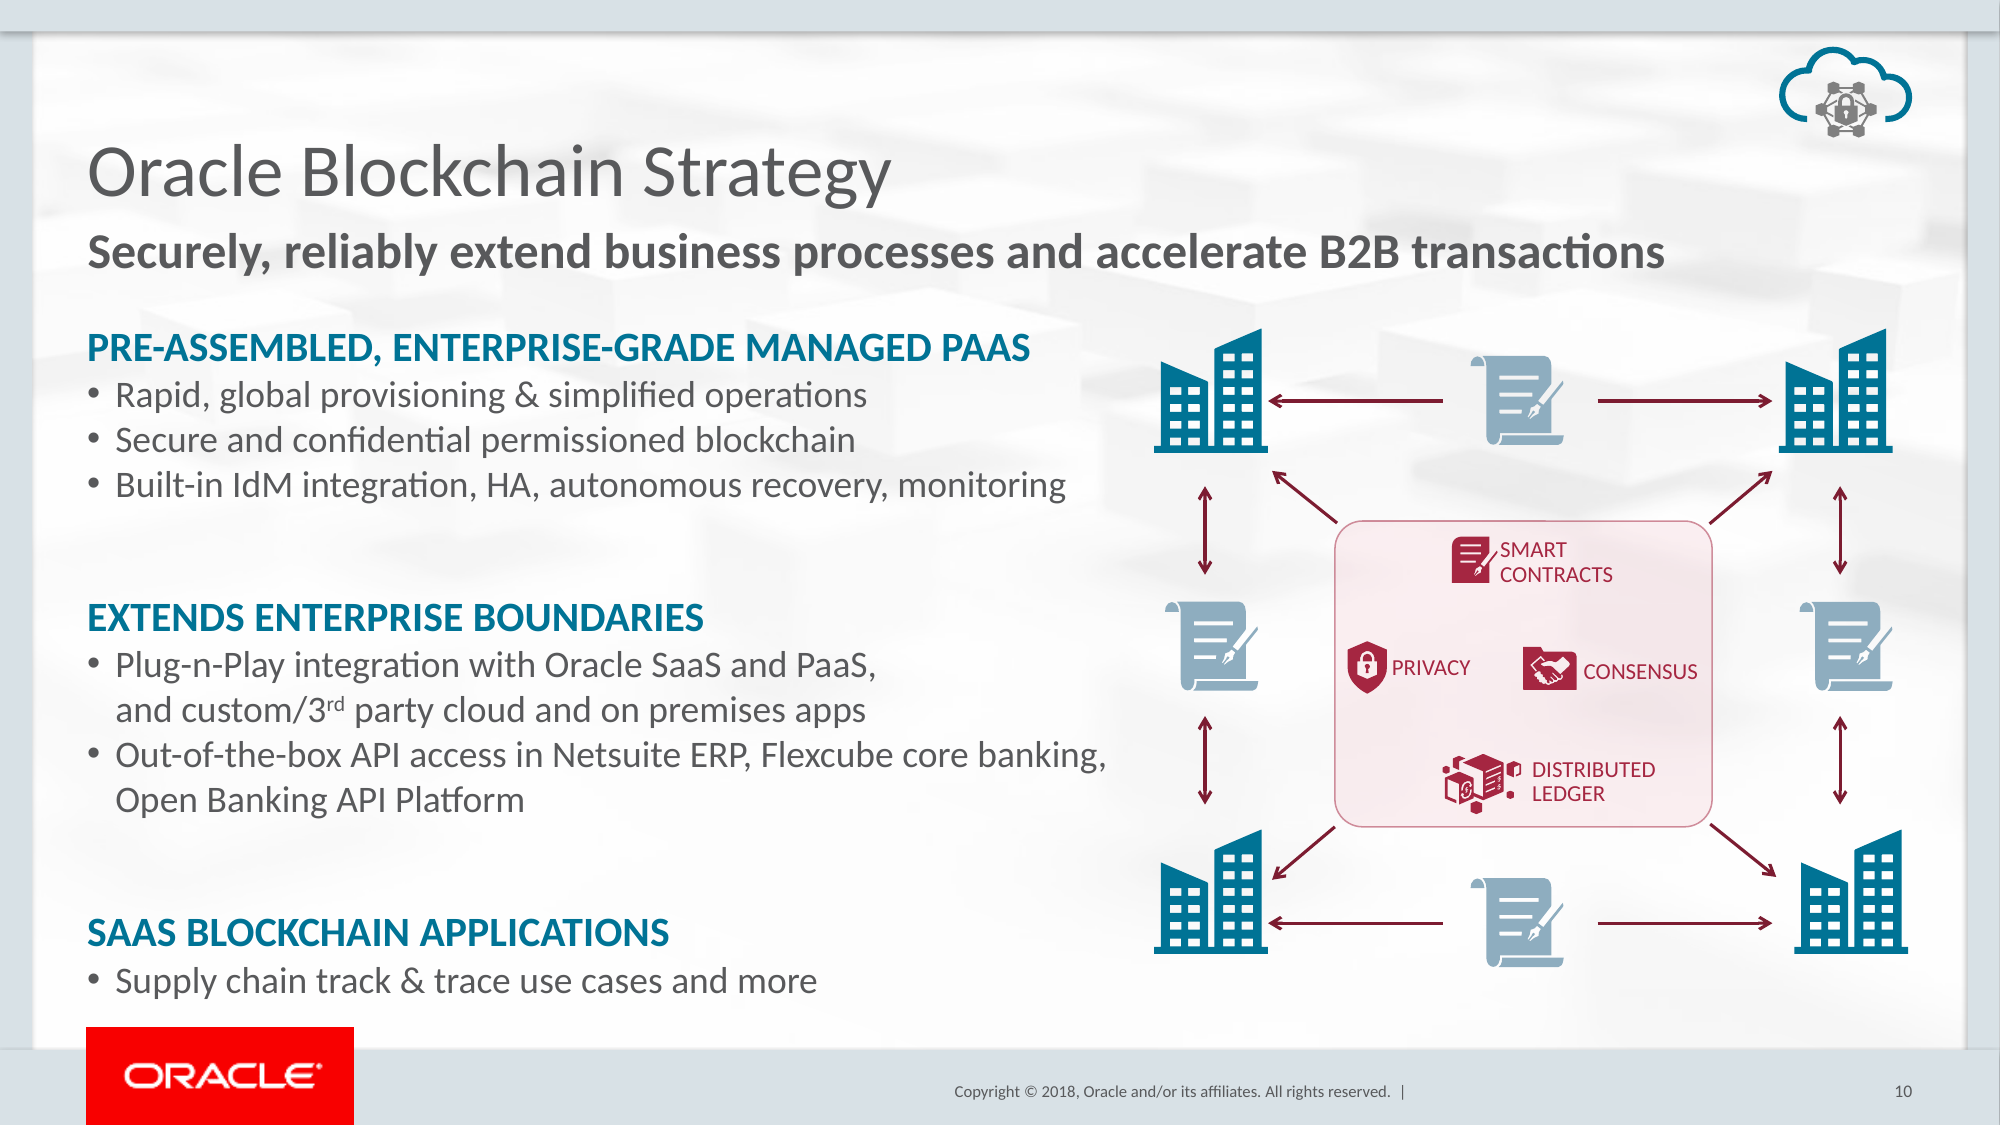

# Oracle Blockchain Strategy
Securely, reliably extend business processes and accelerate B2B transactions
PRE-ASSEMBLED, ENTERPRISE-GRADE MANAGED PAAS
Rapid, global provisioning & simplified operations
Secure and confidential permissioned blockchain
Built-in IdM integration, HA, autonomous recovery, monitoring

EXTENDS ENTERPRISE BOUNDARIES
Plug-n-Play integration with Oracle SaaS and PaaS,
and custom/3rd party cloud and on premises apps
Out-of-the-box API access in Netsuite ERP, Flexcube core banking,
Open Banking API Platform

SAAS BLOCKCHAIN APPLICATIONS
Supply chain track & trace use cases and more

SMART
CONTRACTS

PRIVACY

CONSENSUS

DISTRIBUTED
LEDGER

10